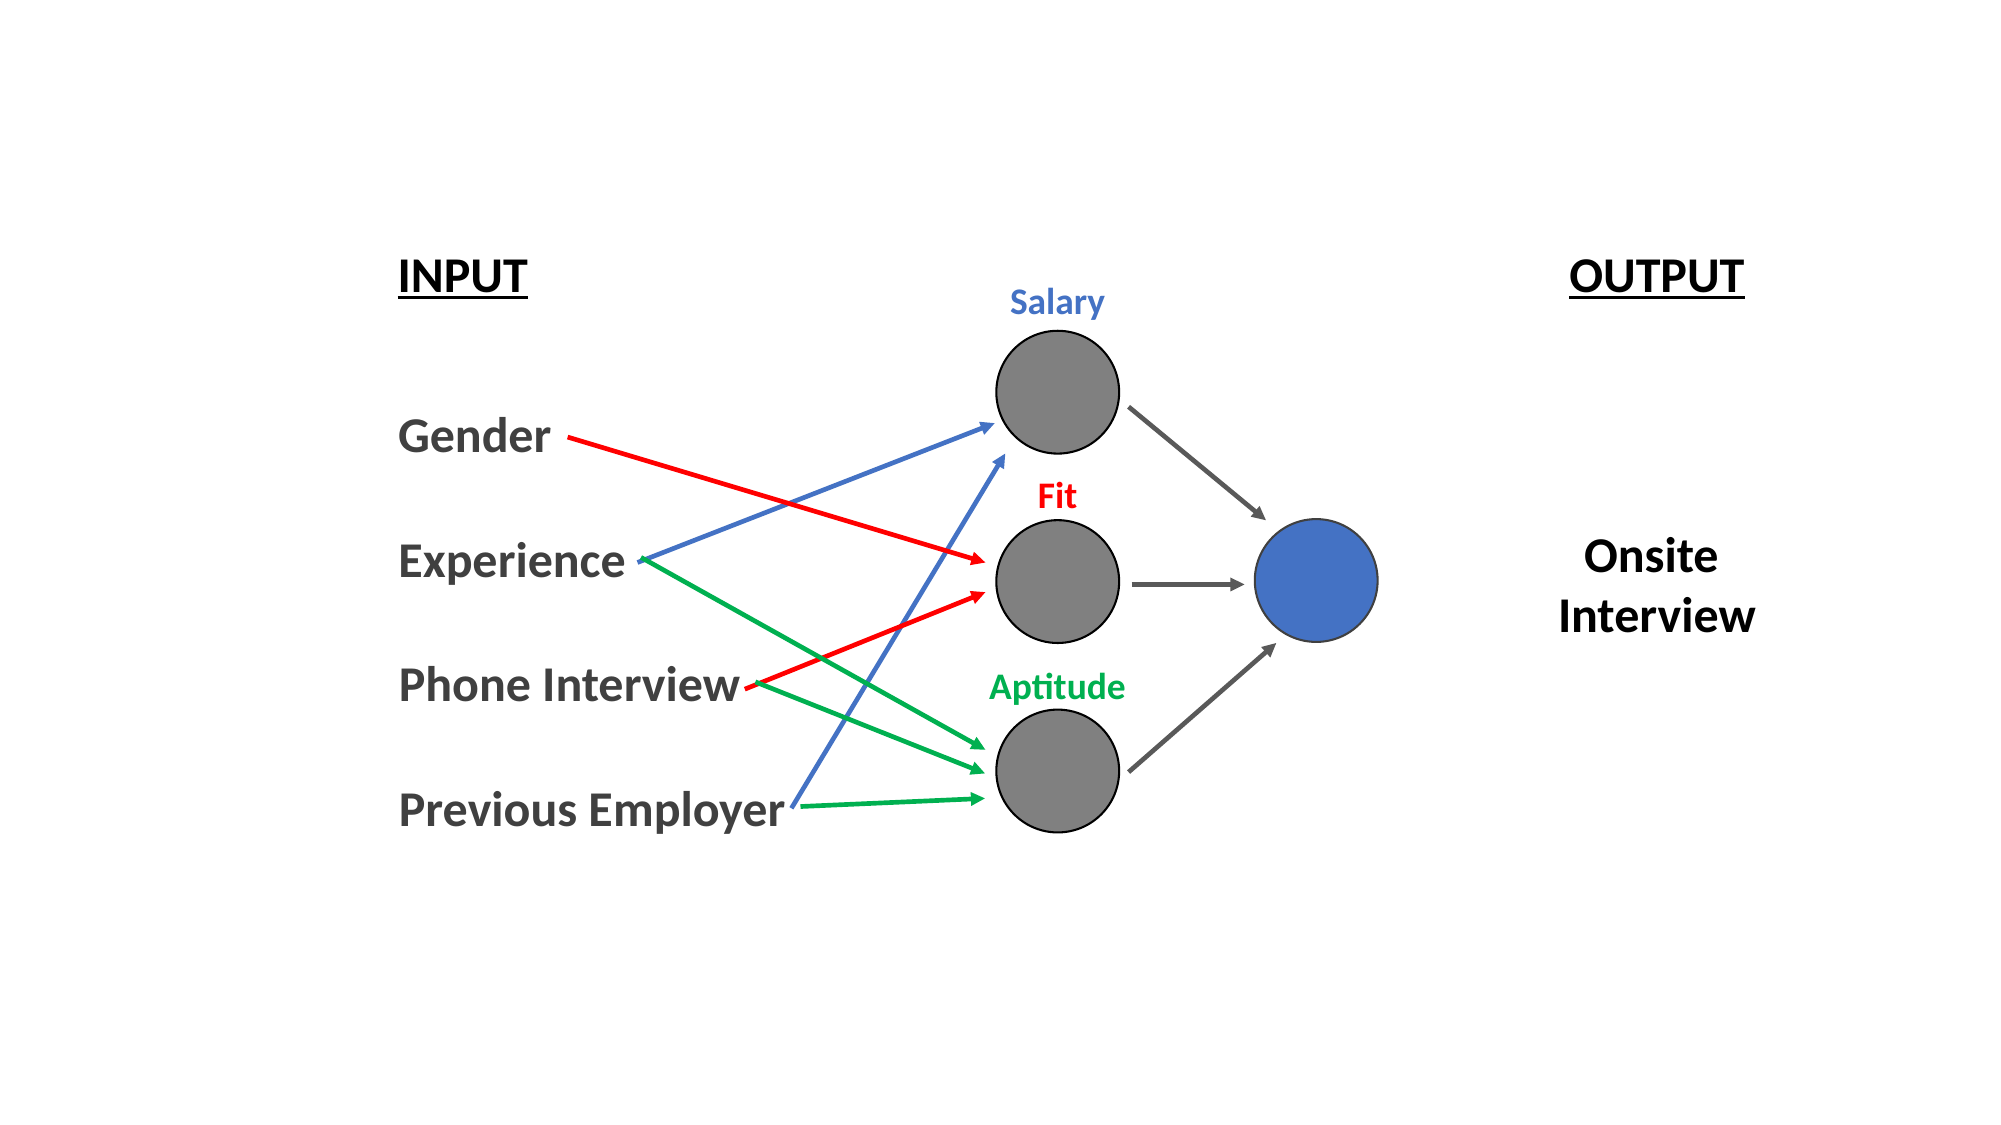

INPUT
OUTPUT
Salary

Gender
Fit
Onsite
Interview

Experience

Phone Interview
Aptitude

Previous Employer